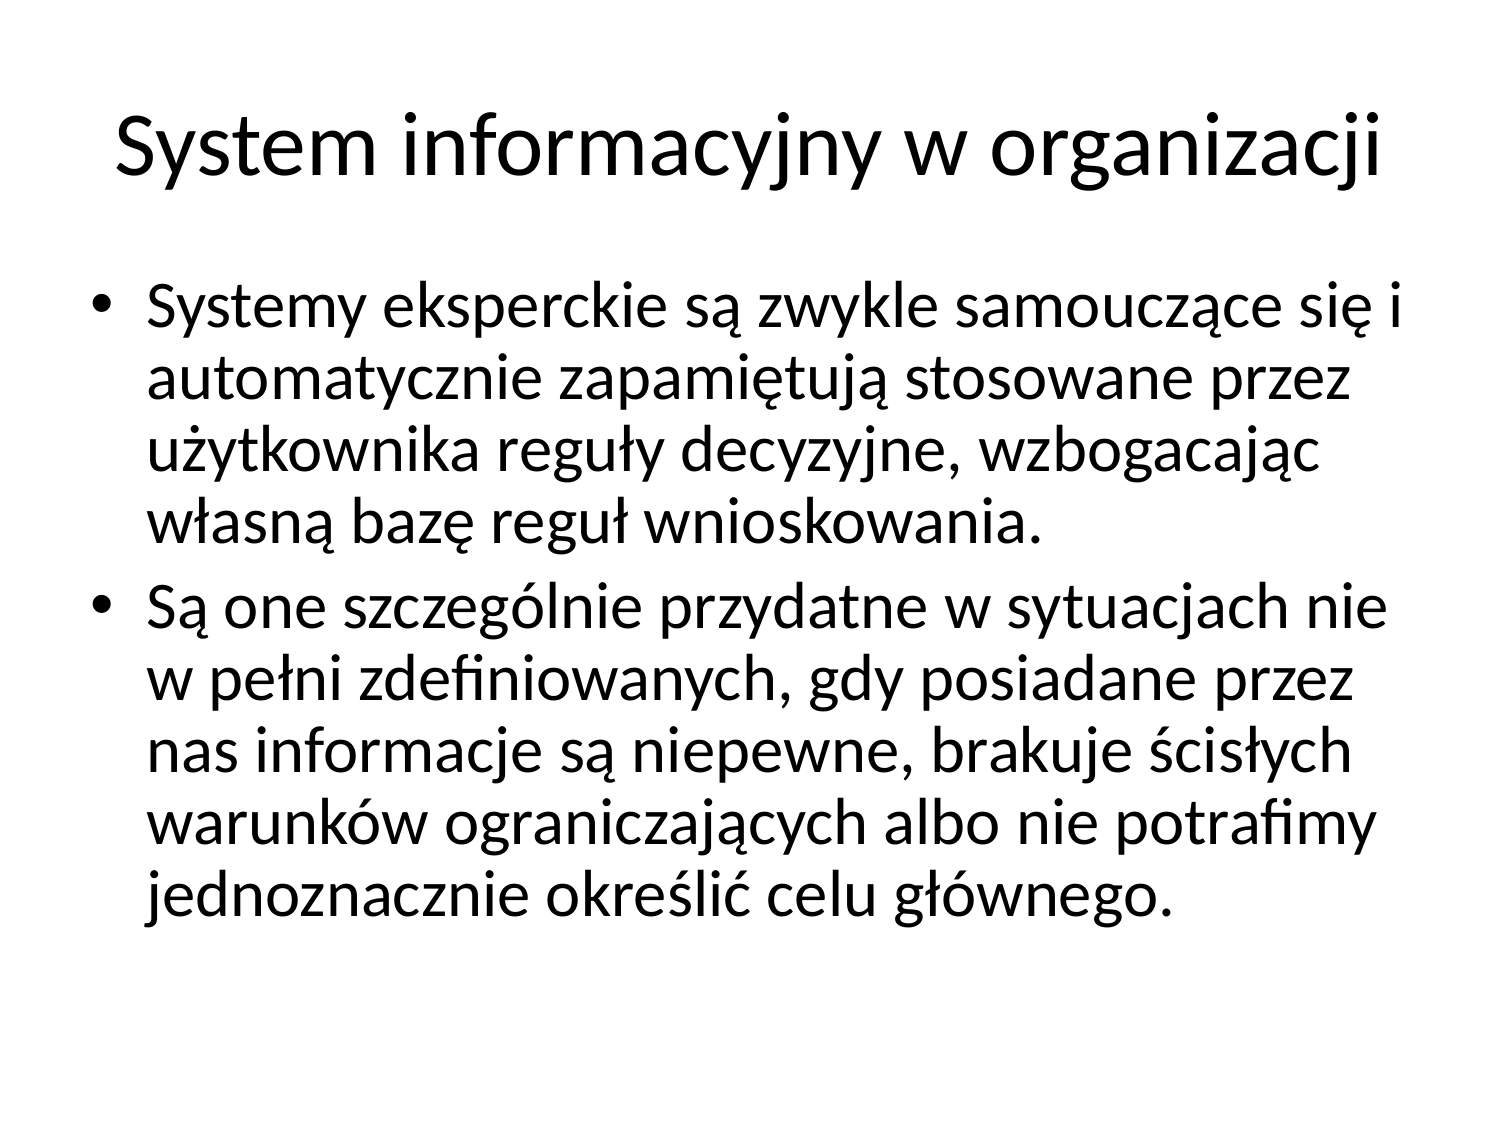

# System informacyjny w organizacji
Systemy eksperckie są zwykle samouczące się i automatycznie zapamiętują stosowane przez użytkownika reguły decyzyjne, wzbogacając własną bazę reguł wnioskowania.
Są one szczególnie przydatne w sytuacjach nie w pełni zdefiniowanych, gdy posiadane przez nas informacje są niepewne, brakuje ścisłych warunków ograniczających albo nie potrafimy jednoznacznie określić celu głównego.